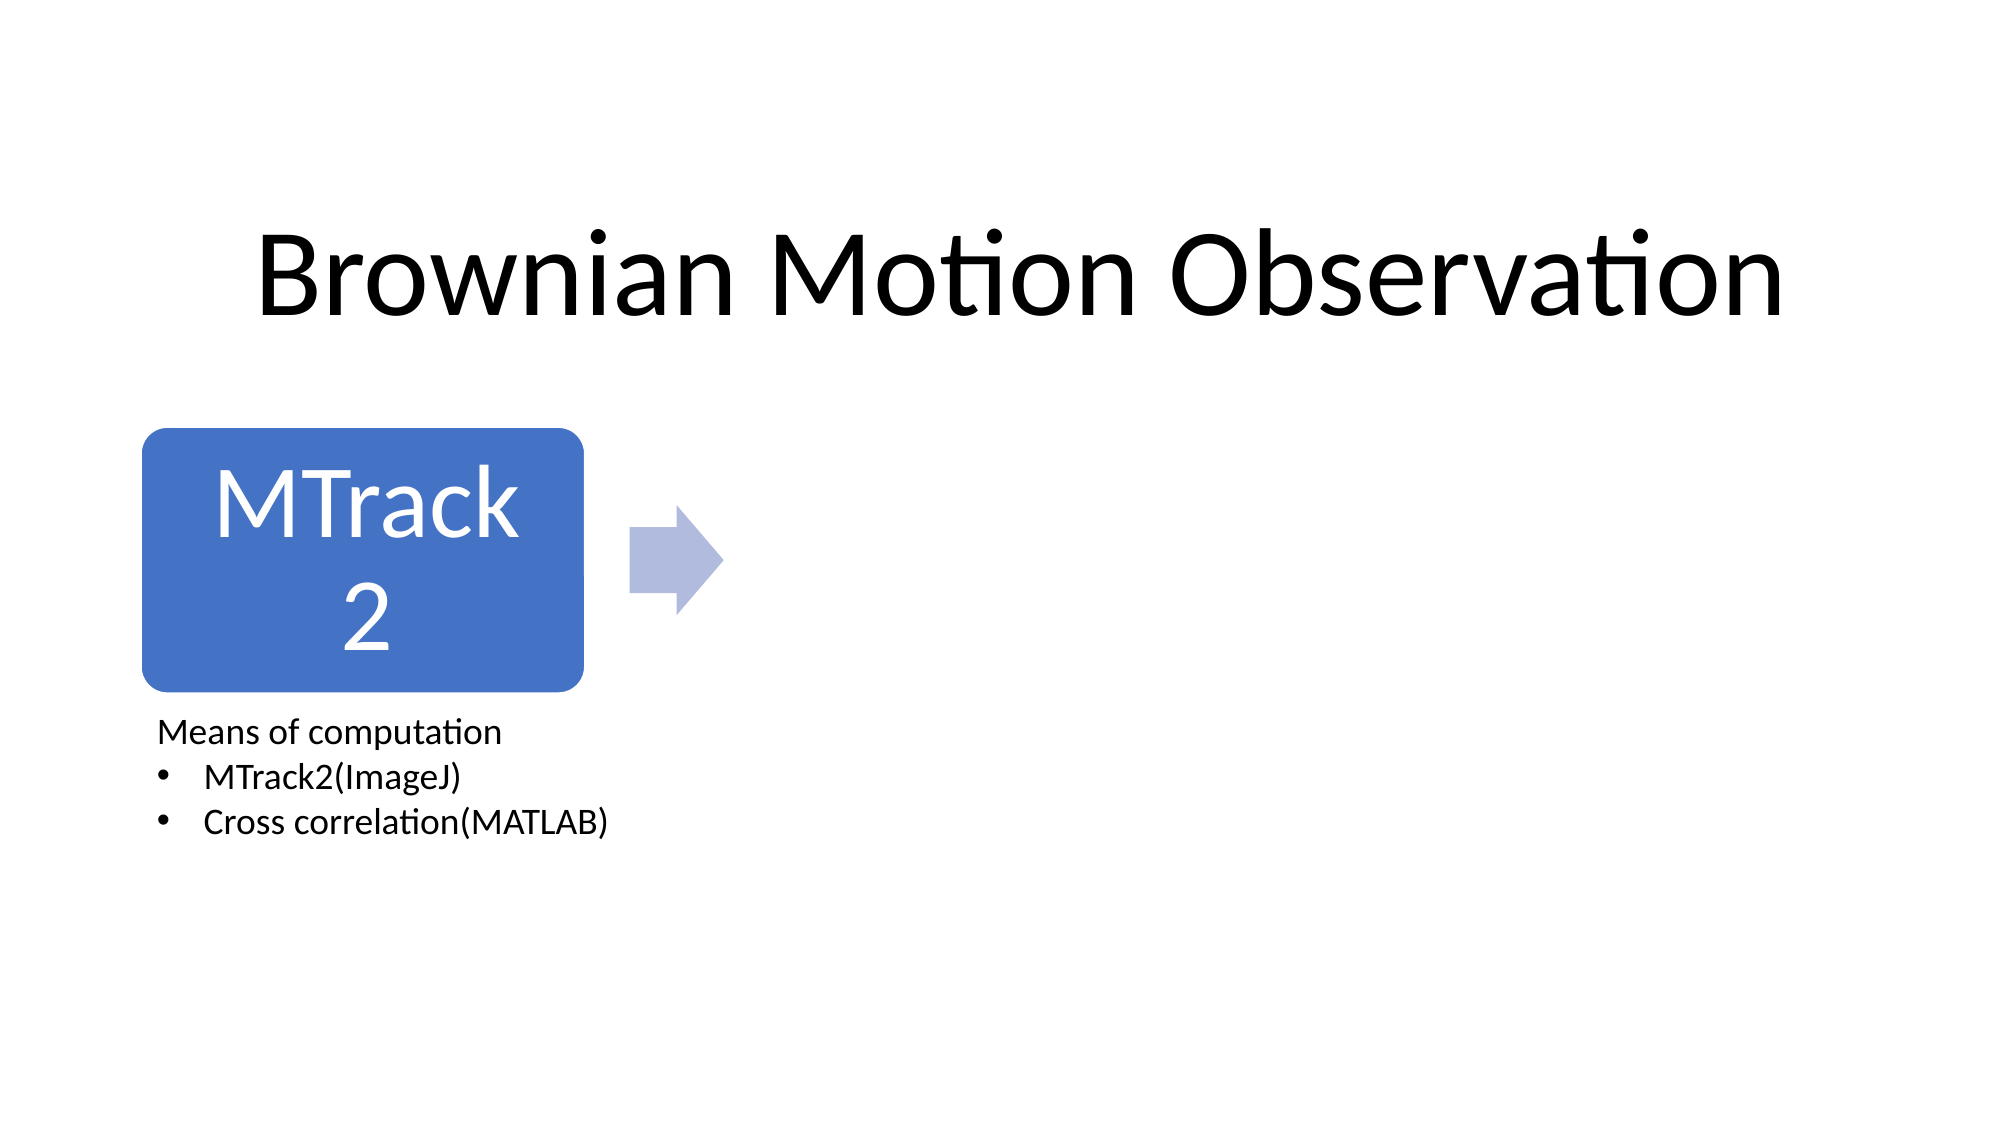

MTrack2

MSD

Plot
Means of computation
MTrack2(ImageJ)
Cross correlation(MATLAB)

Means of compute
EXCEL
Pandas, SciPy (Python)
Matrix (MATLAB)

Means of compute
EXCEL
Matplotlib (Python)
Figure (MATLAB)

Brownian Motion Observation